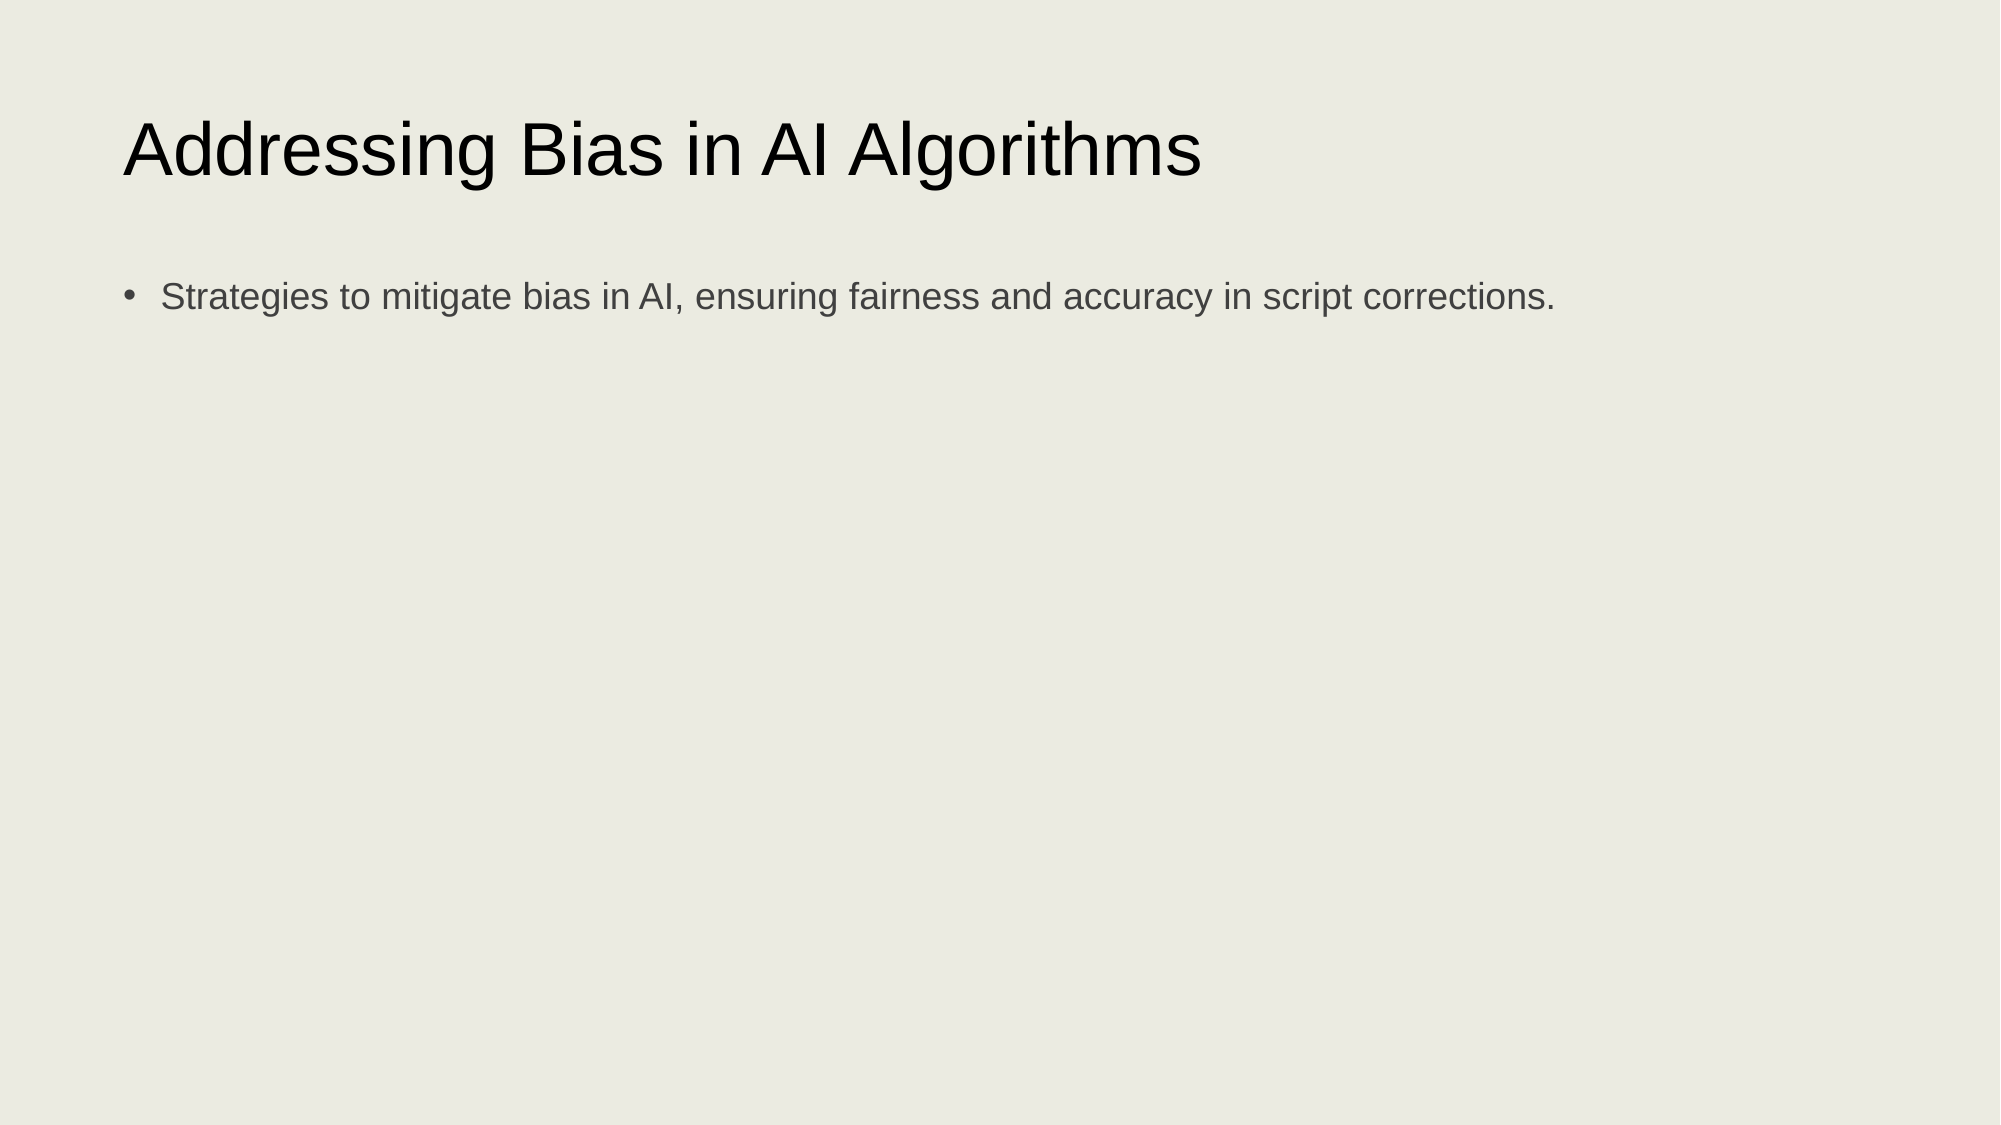

# Addressing Bias in AI Algorithms
Strategies to mitigate bias in AI, ensuring fairness and accuracy in script corrections.